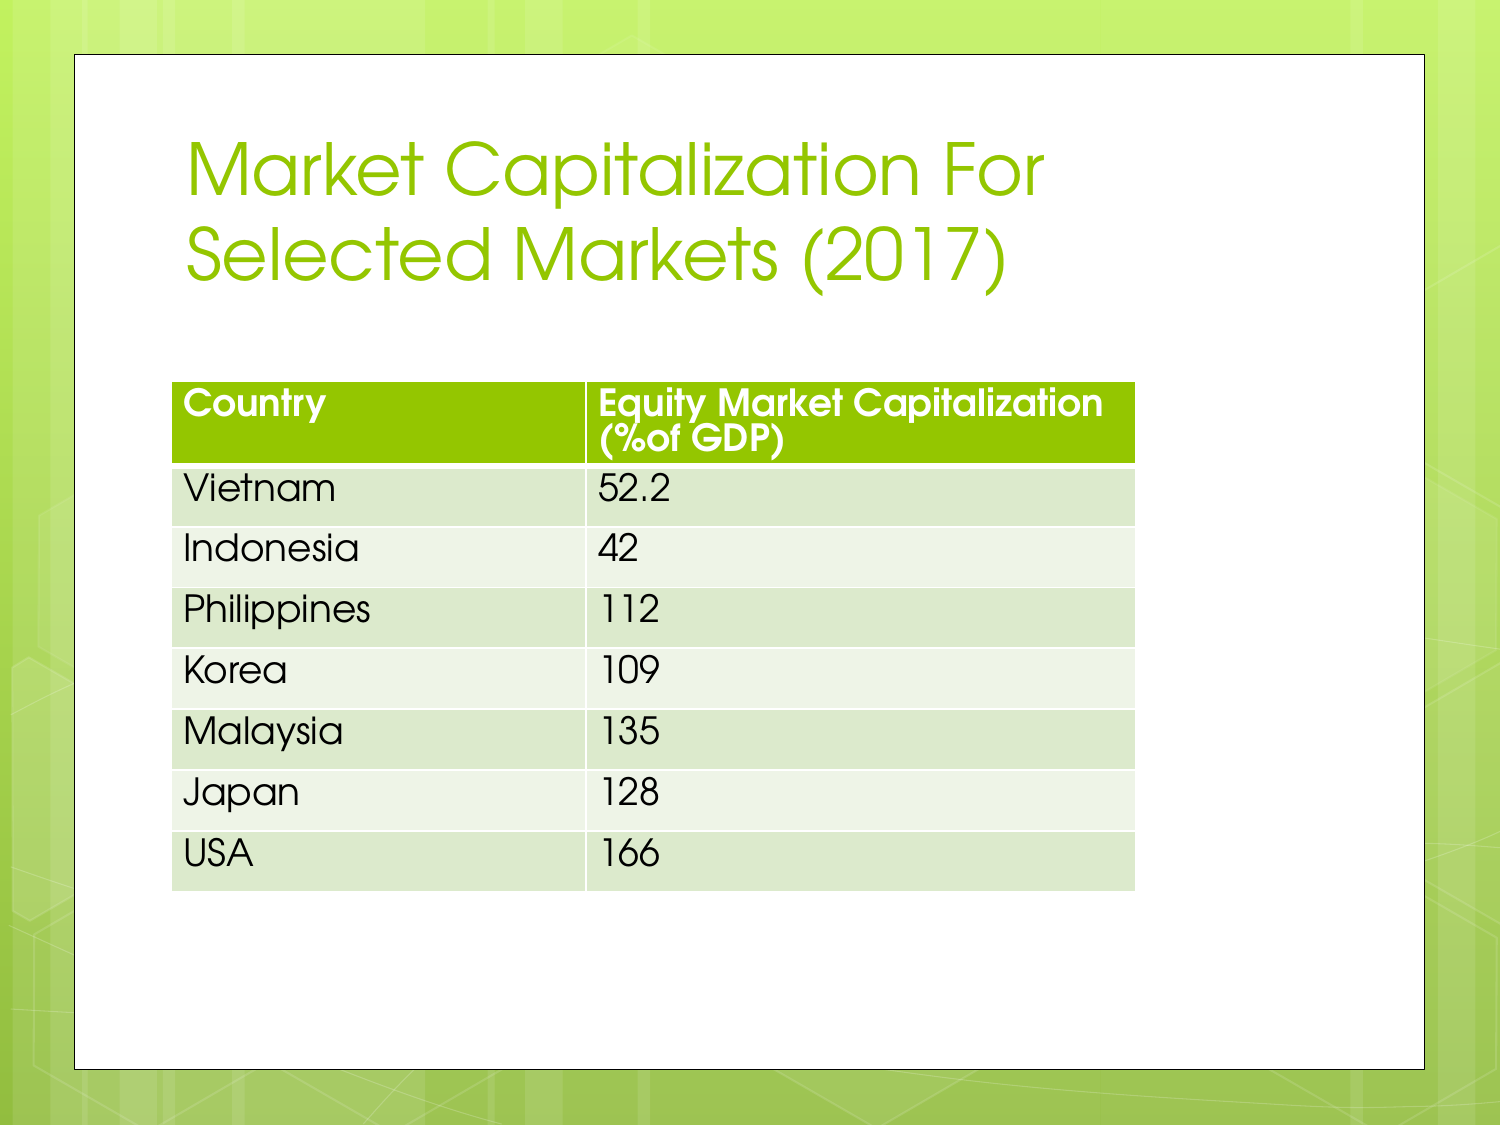

# Market Capitalization For Selected Markets (2017)
| Country | Equity Market Capitalization (%of GDP) |
| --- | --- |
| Vietnam | 52.2 |
| Indonesia | 42 |
| Philippines | 112 |
| Korea | 109 |
| Malaysia | 135 |
| Japan | 128 |
| USA | 166 |